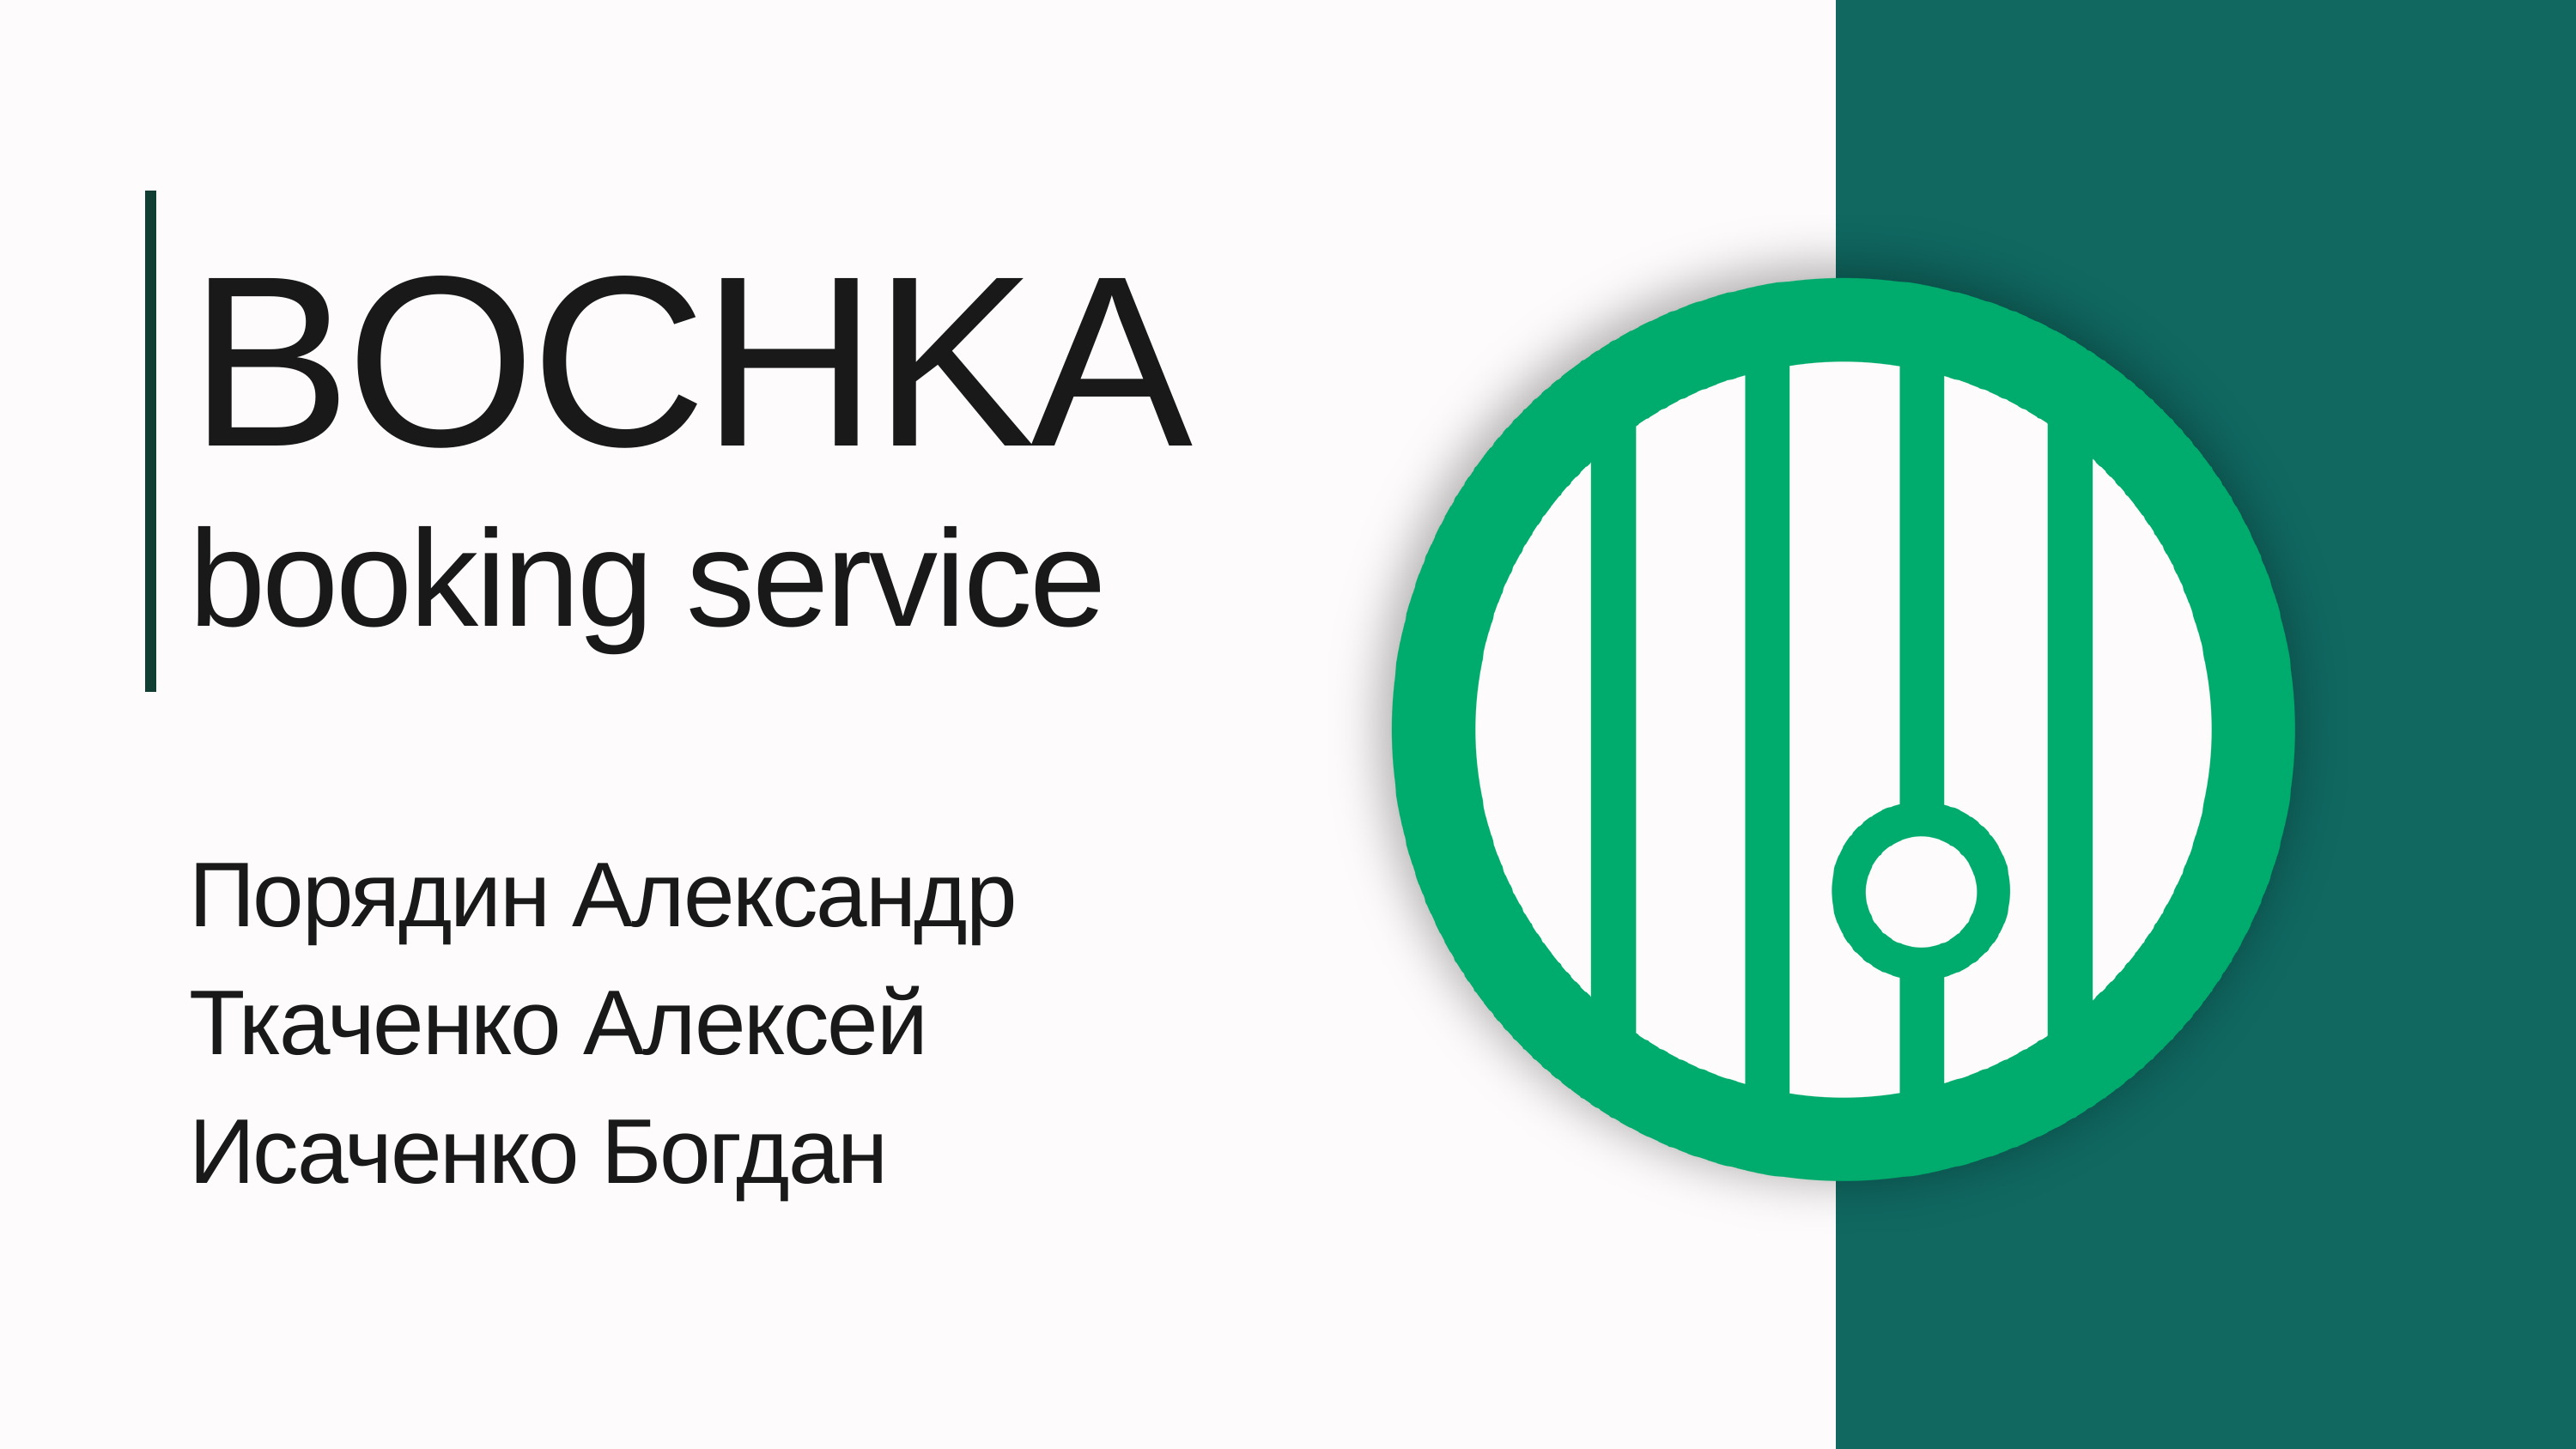

BOCHKA

booking service

Порядин Александр
Ткаченко Алексей
Исаченко Богдан